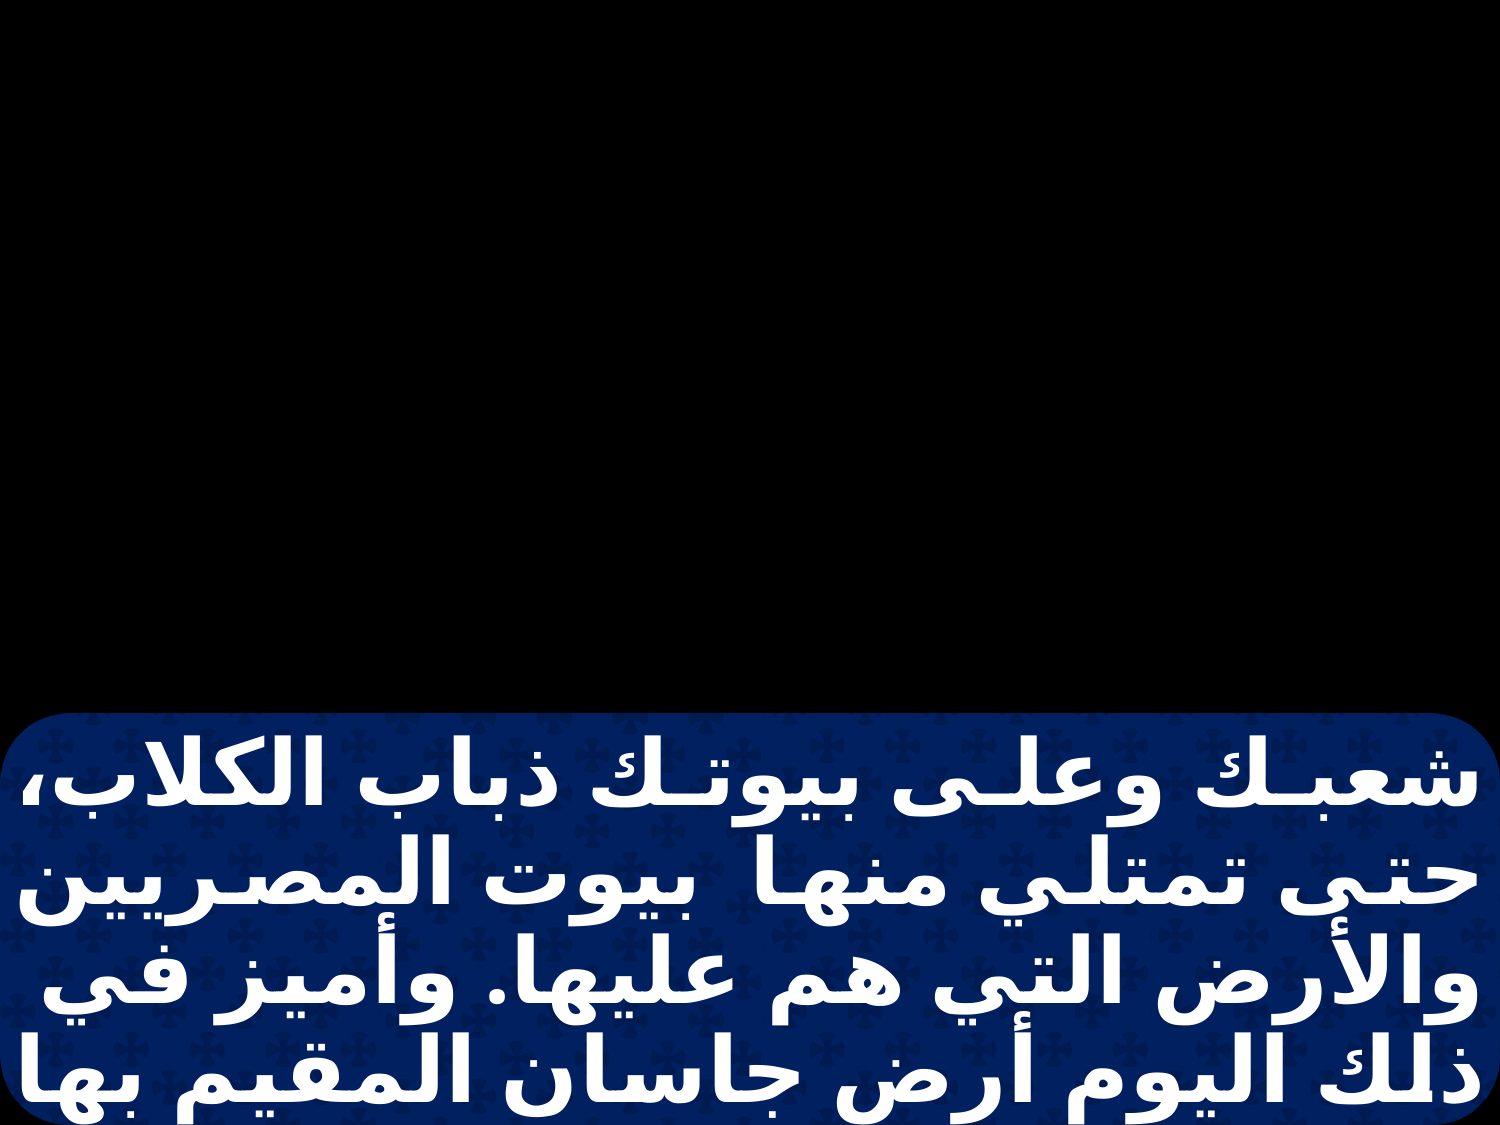

شعبك وعلى بيوتك ذباب الكلاب، حتى تمتلي منها  بيوت المصريين والأرض التي هم عليها. وأميز في  ذلك اليوم أرض جاسان المقيم بها شعبي، فلا يكون  هناك ذباب الكلاب، لكي تعلم أني أنا الرب